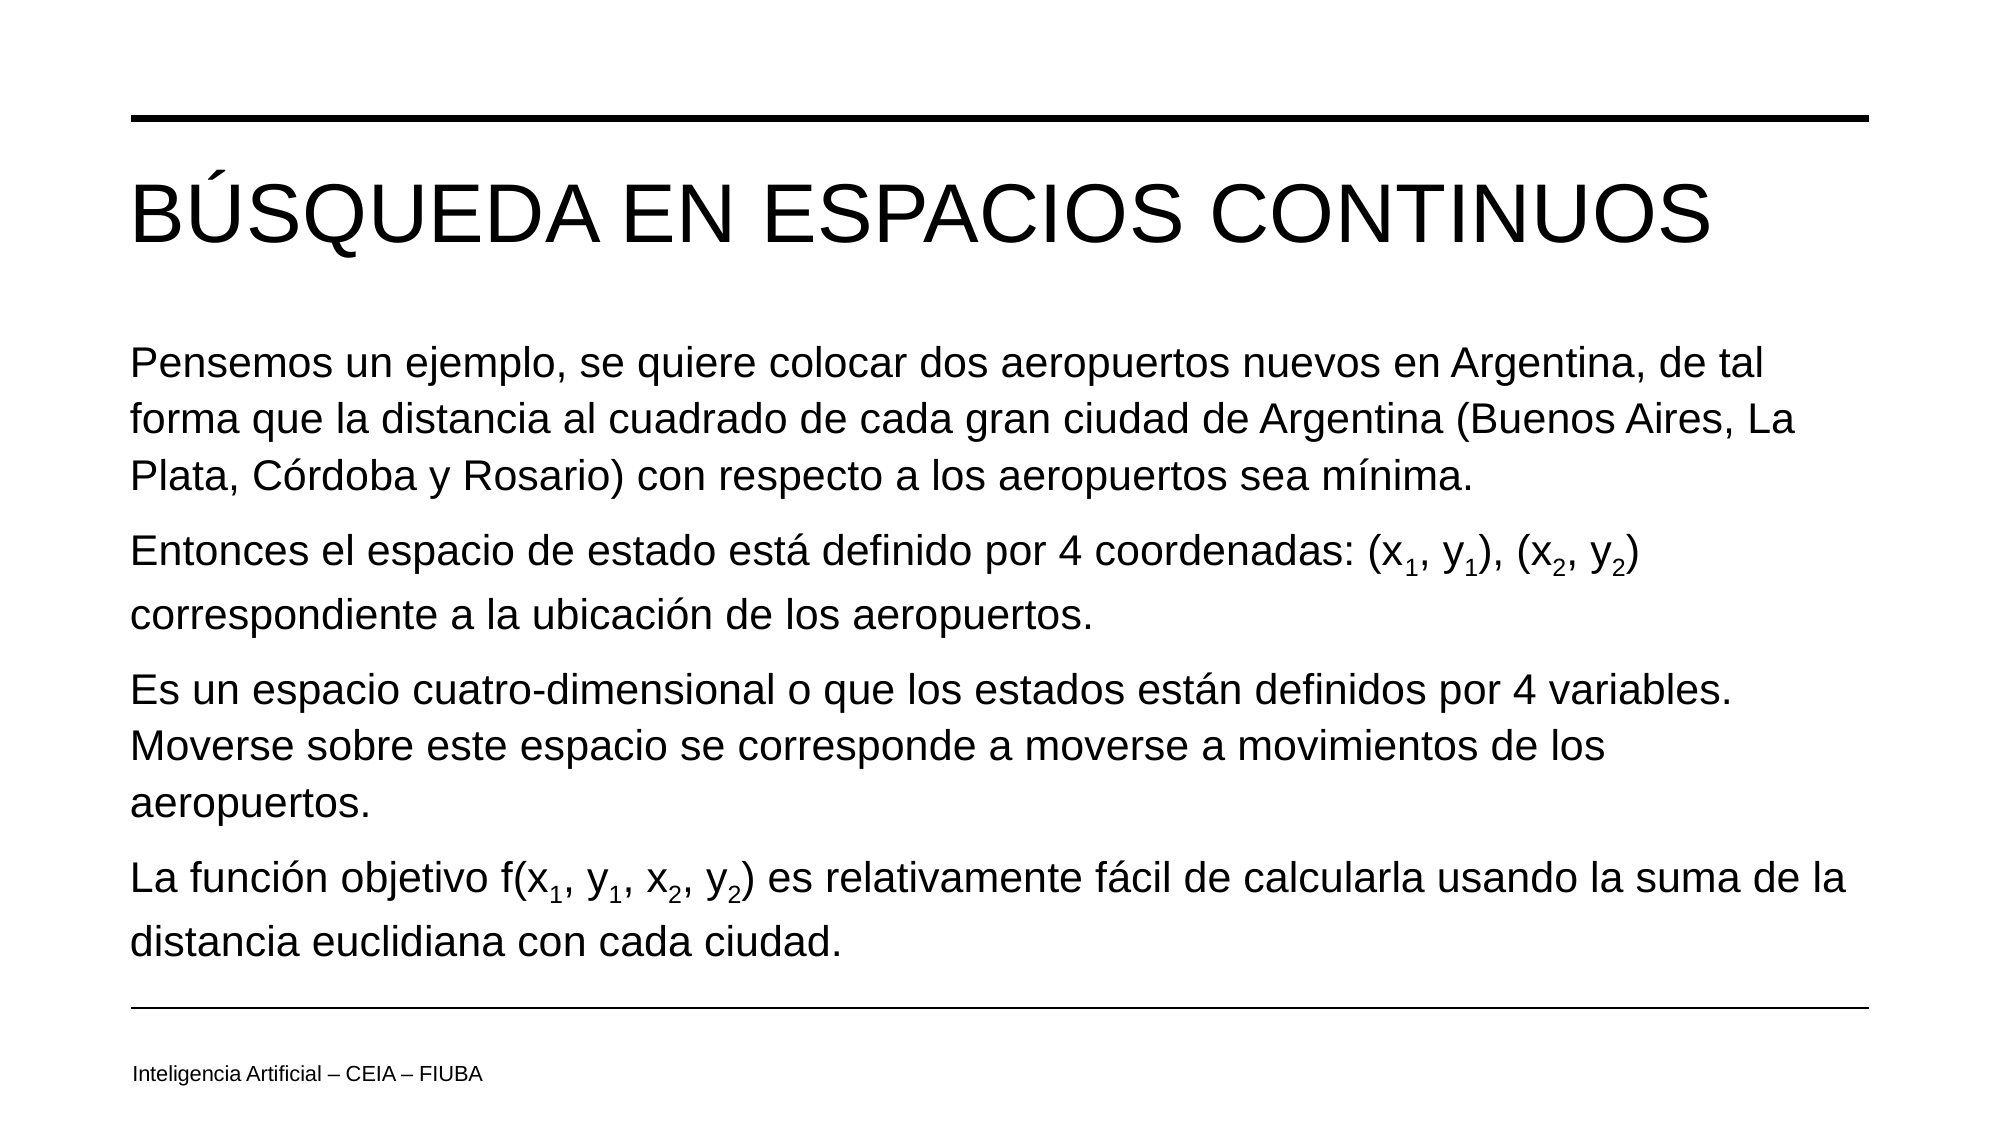

# Búsqueda en espacios continuos
Pensemos un ejemplo, se quiere colocar dos aeropuertos nuevos en Argentina, de tal forma que la distancia al cuadrado de cada gran ciudad de Argentina (Buenos Aires, La Plata, Córdoba y Rosario) con respecto a los aeropuertos sea mínima.
Entonces el espacio de estado está definido por 4 coordenadas: (x1, y1), (x2, y2) correspondiente a la ubicación de los aeropuertos.
Es un espacio cuatro-dimensional o que los estados están definidos por 4 variables. Moverse sobre este espacio se corresponde a moverse a movimientos de los aeropuertos.
La función objetivo f(x1, y1, x2, y2) es relativamente fácil de calcularla usando la suma de la distancia euclidiana con cada ciudad.
Inteligencia Artificial – CEIA – FIUBA